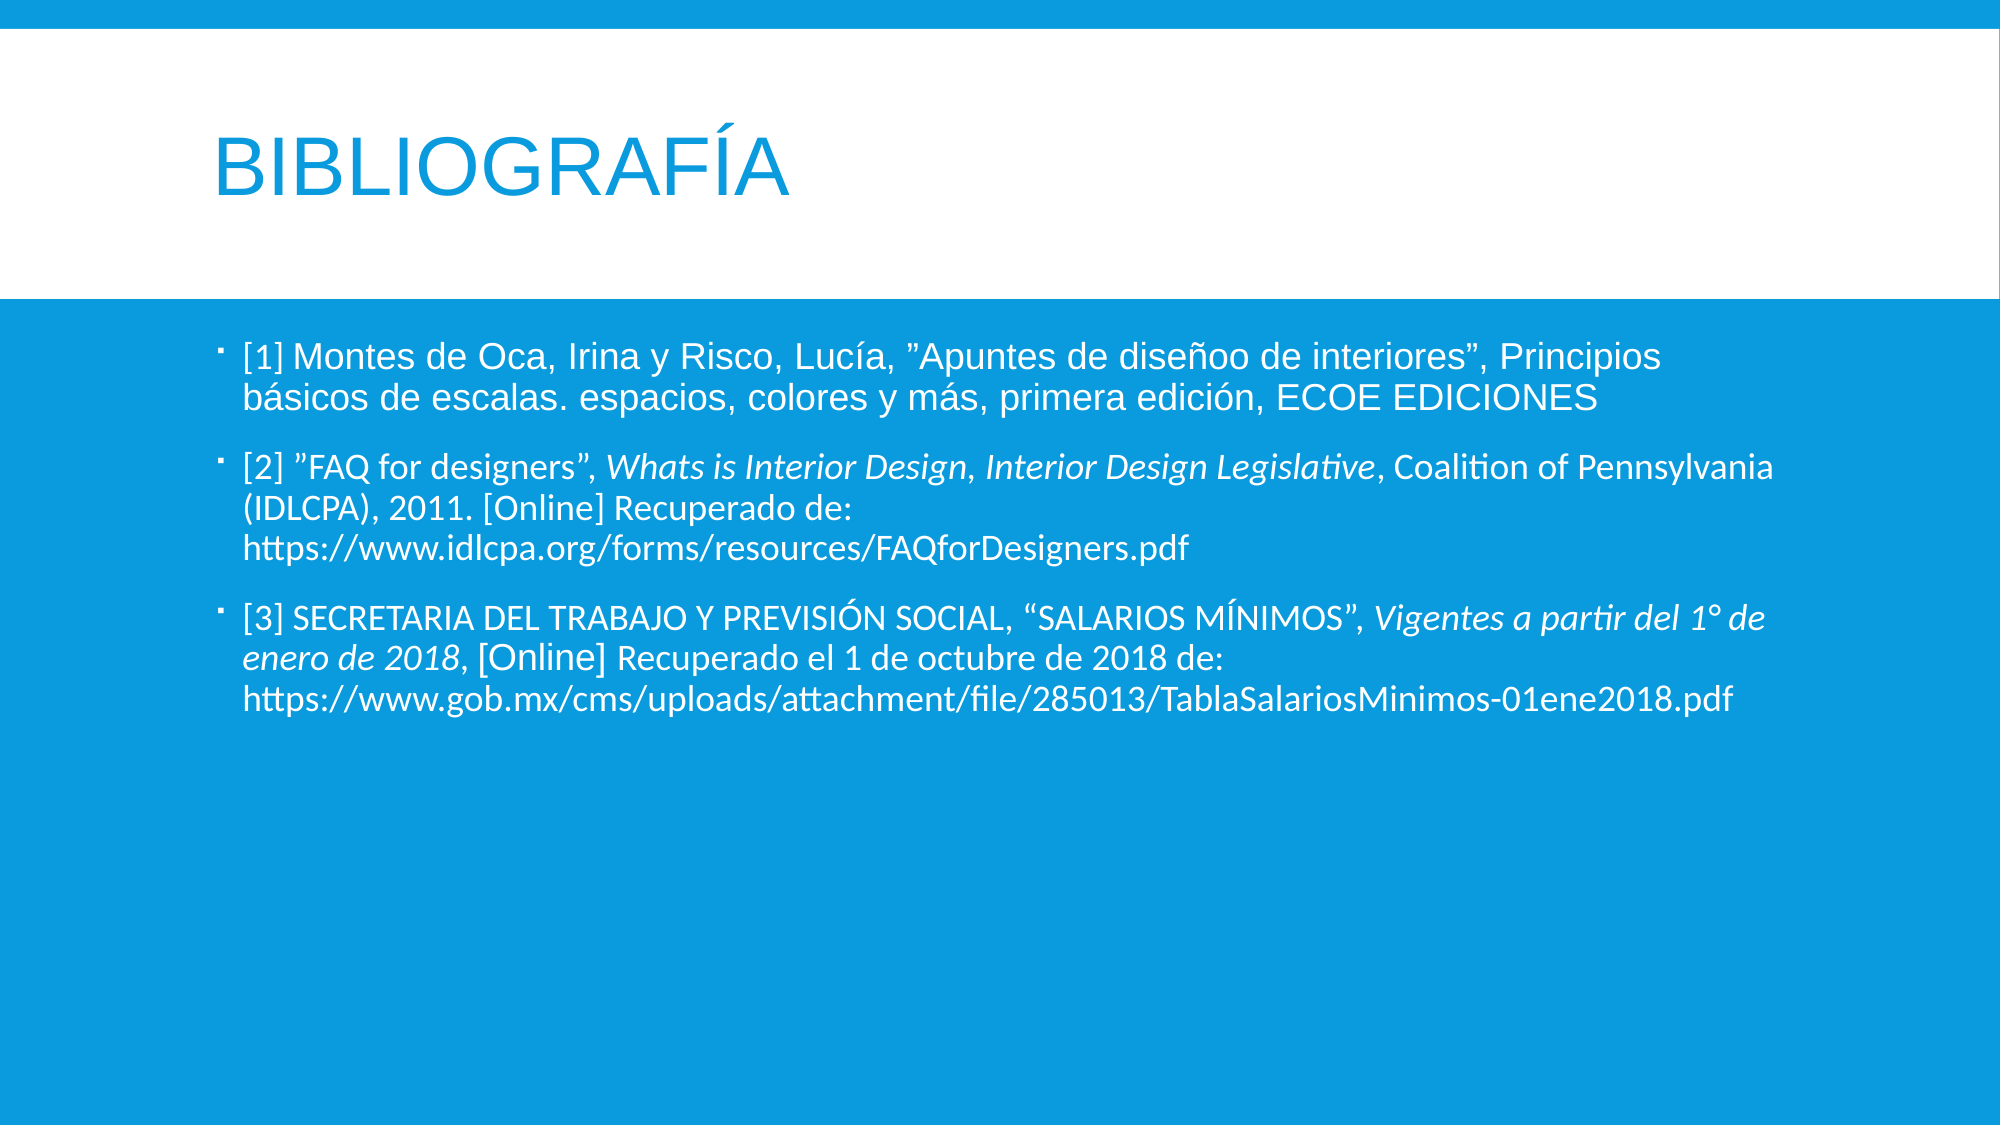

# BIBLIOGRAFÍA
[1] Montes de Oca, Irina y Risco, Lucía, ”Apuntes de diseñoo de interiores”, Principios básicos de escalas. espacios, colores y más, primera edición, ECOE EDICIONES
[2] ”FAQ for designers”, Whats is Interior Design, Interior Design Legislative, Coalition of Pennsylvania (IDLCPA), 2011. [Online] Recuperado de: https://www.idlcpa.org/forms/resources/FAQforDesigners.pdf
[3] SECRETARIA DEL TRABAJO Y PREVISIÓN SOCIAL, “SALARIOS MÍNIMOS”, Vigentes a partir del 1° de enero de 2018, [Online] Recuperado el 1 de octubre de 2018 de: https://www.gob.mx/cms/uploads/attachment/file/285013/TablaSalariosMinimos-01ene2018.pdf